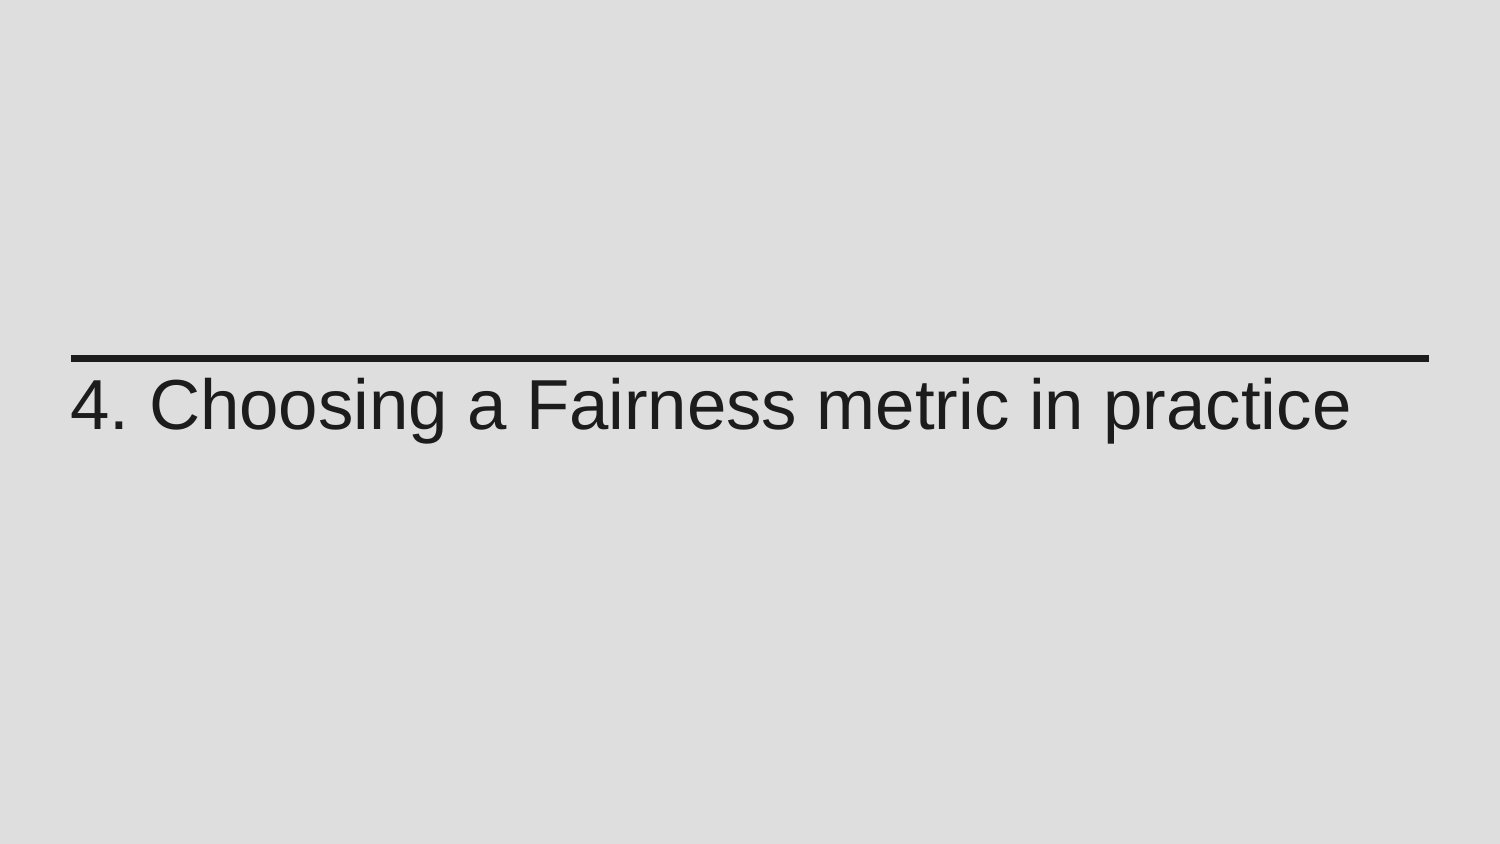

# 4. Choosing a Fairness metric in practice